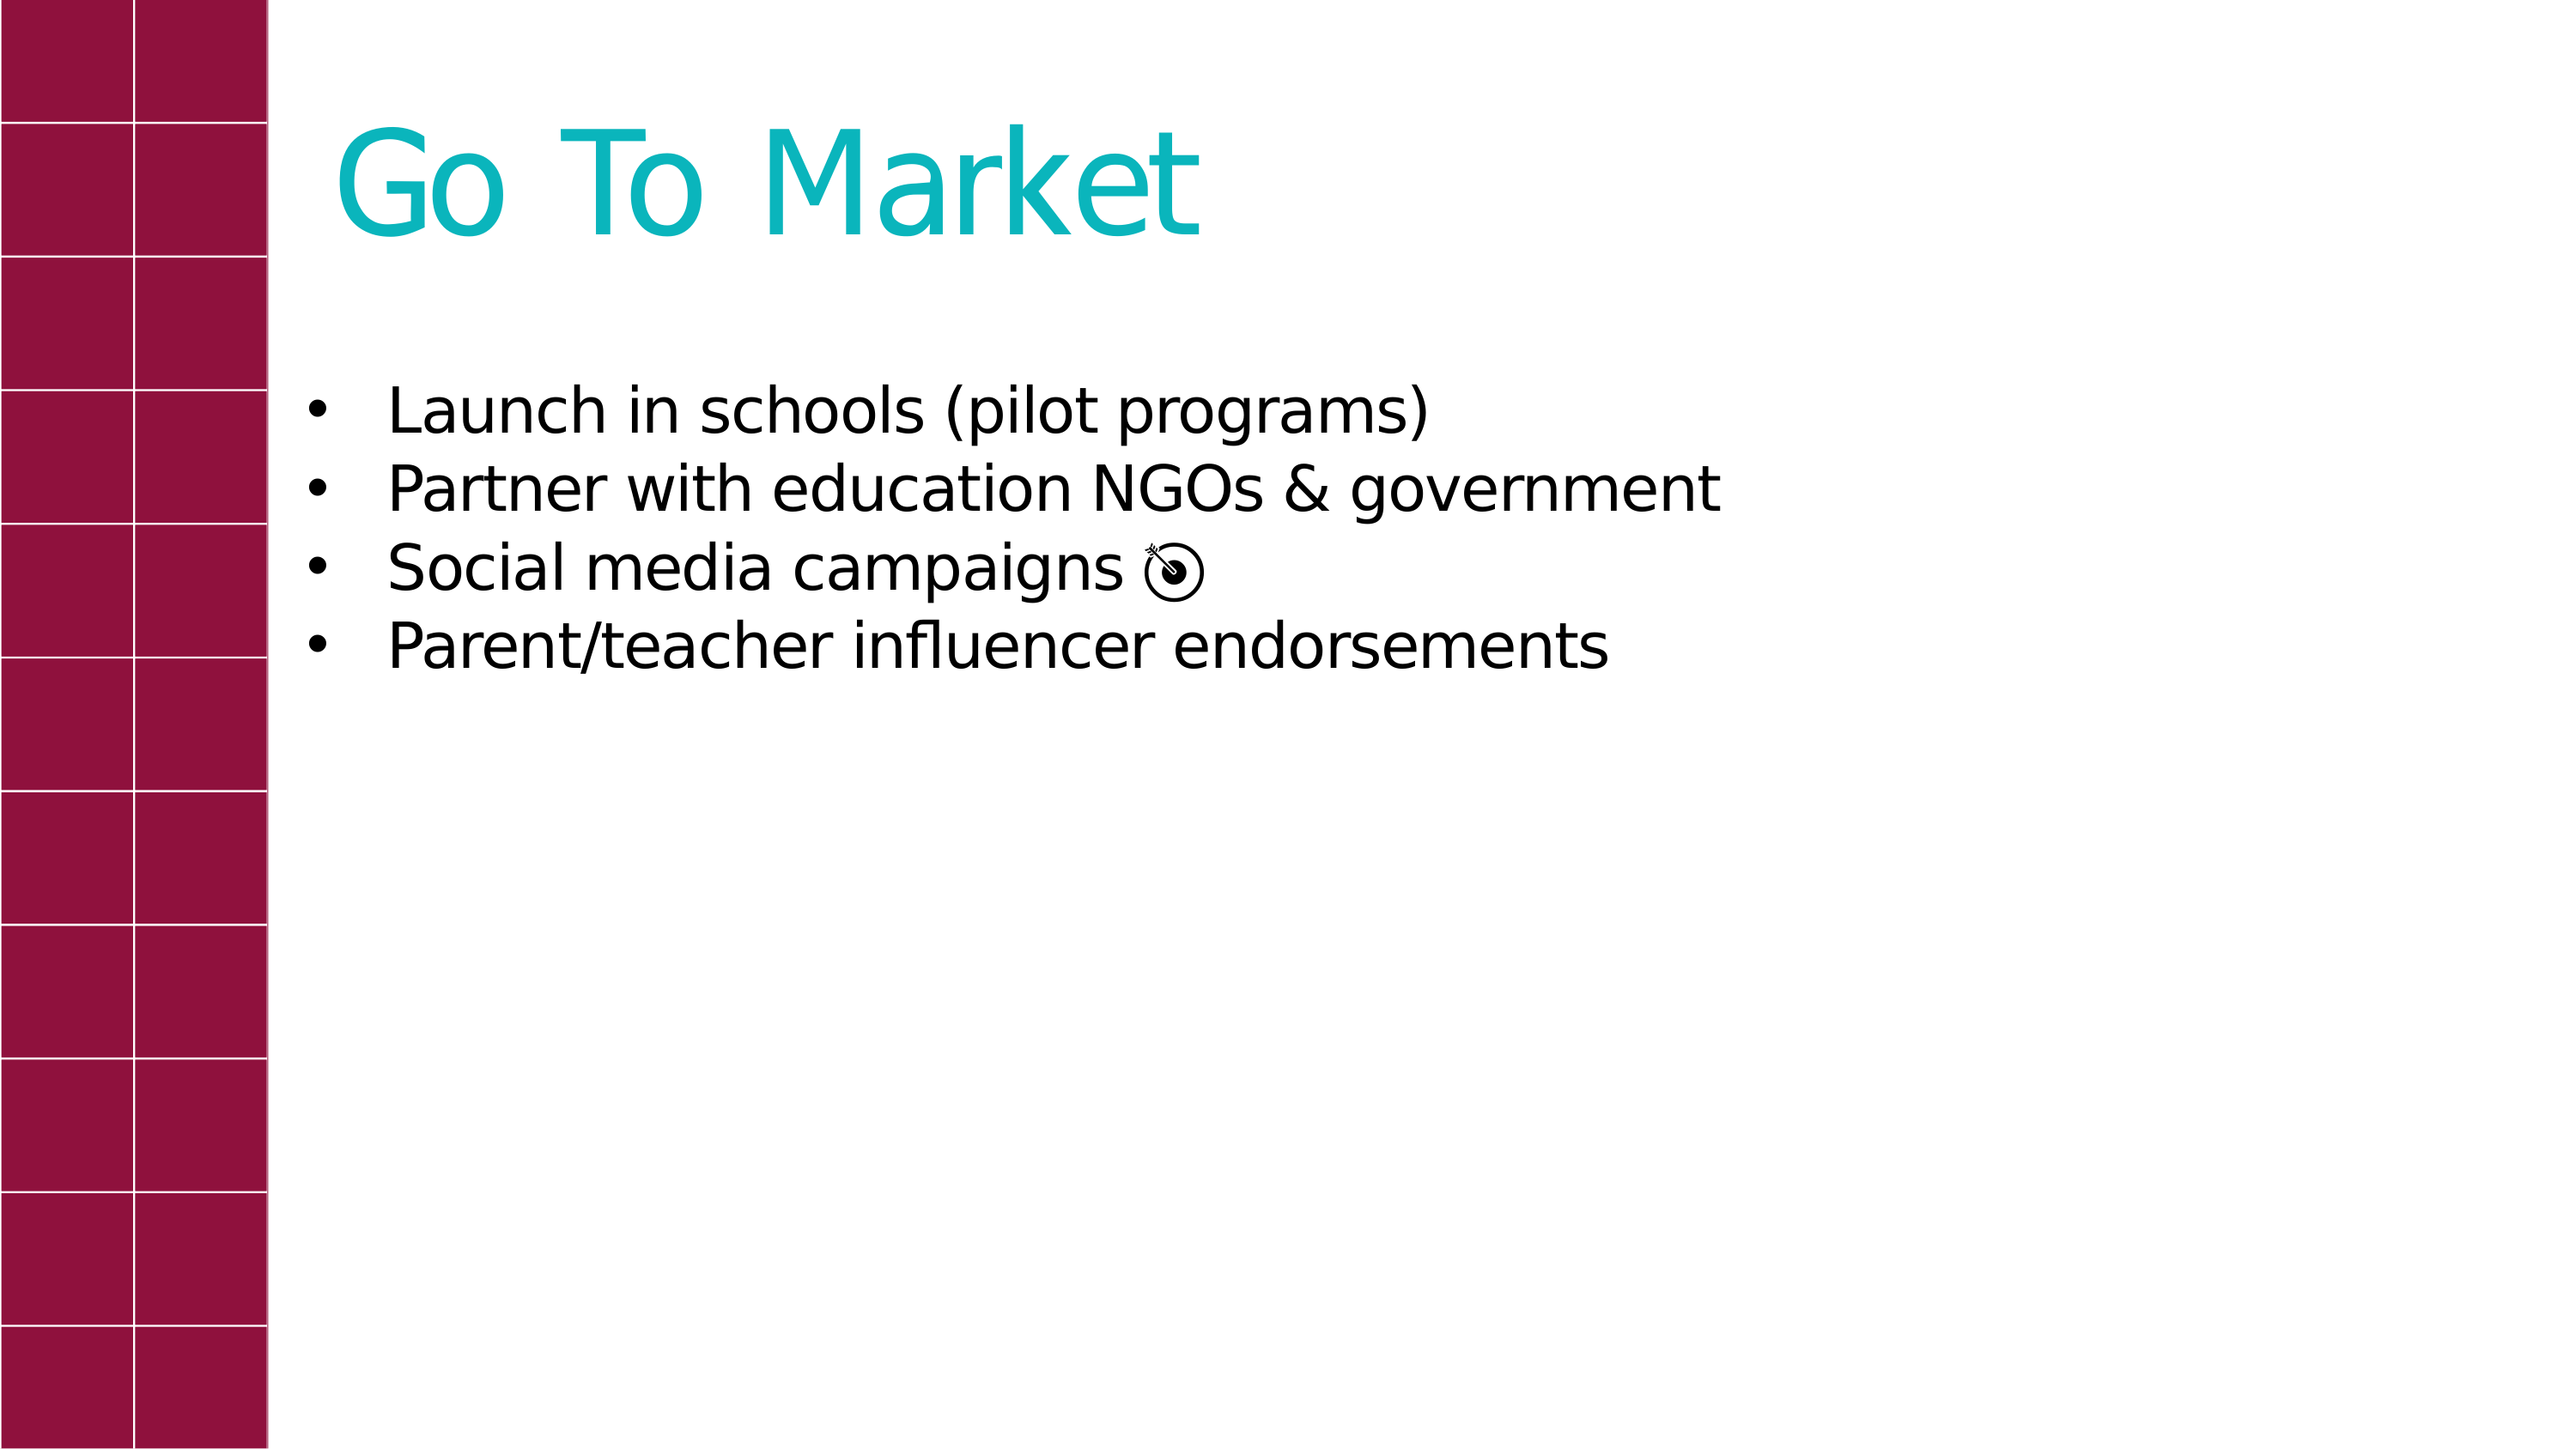

# Go To Market
Launch in schools (pilot programs)
Partner with education NGOs & government
Social media campaigns 🎯
Parent/teacher influencer endorsements